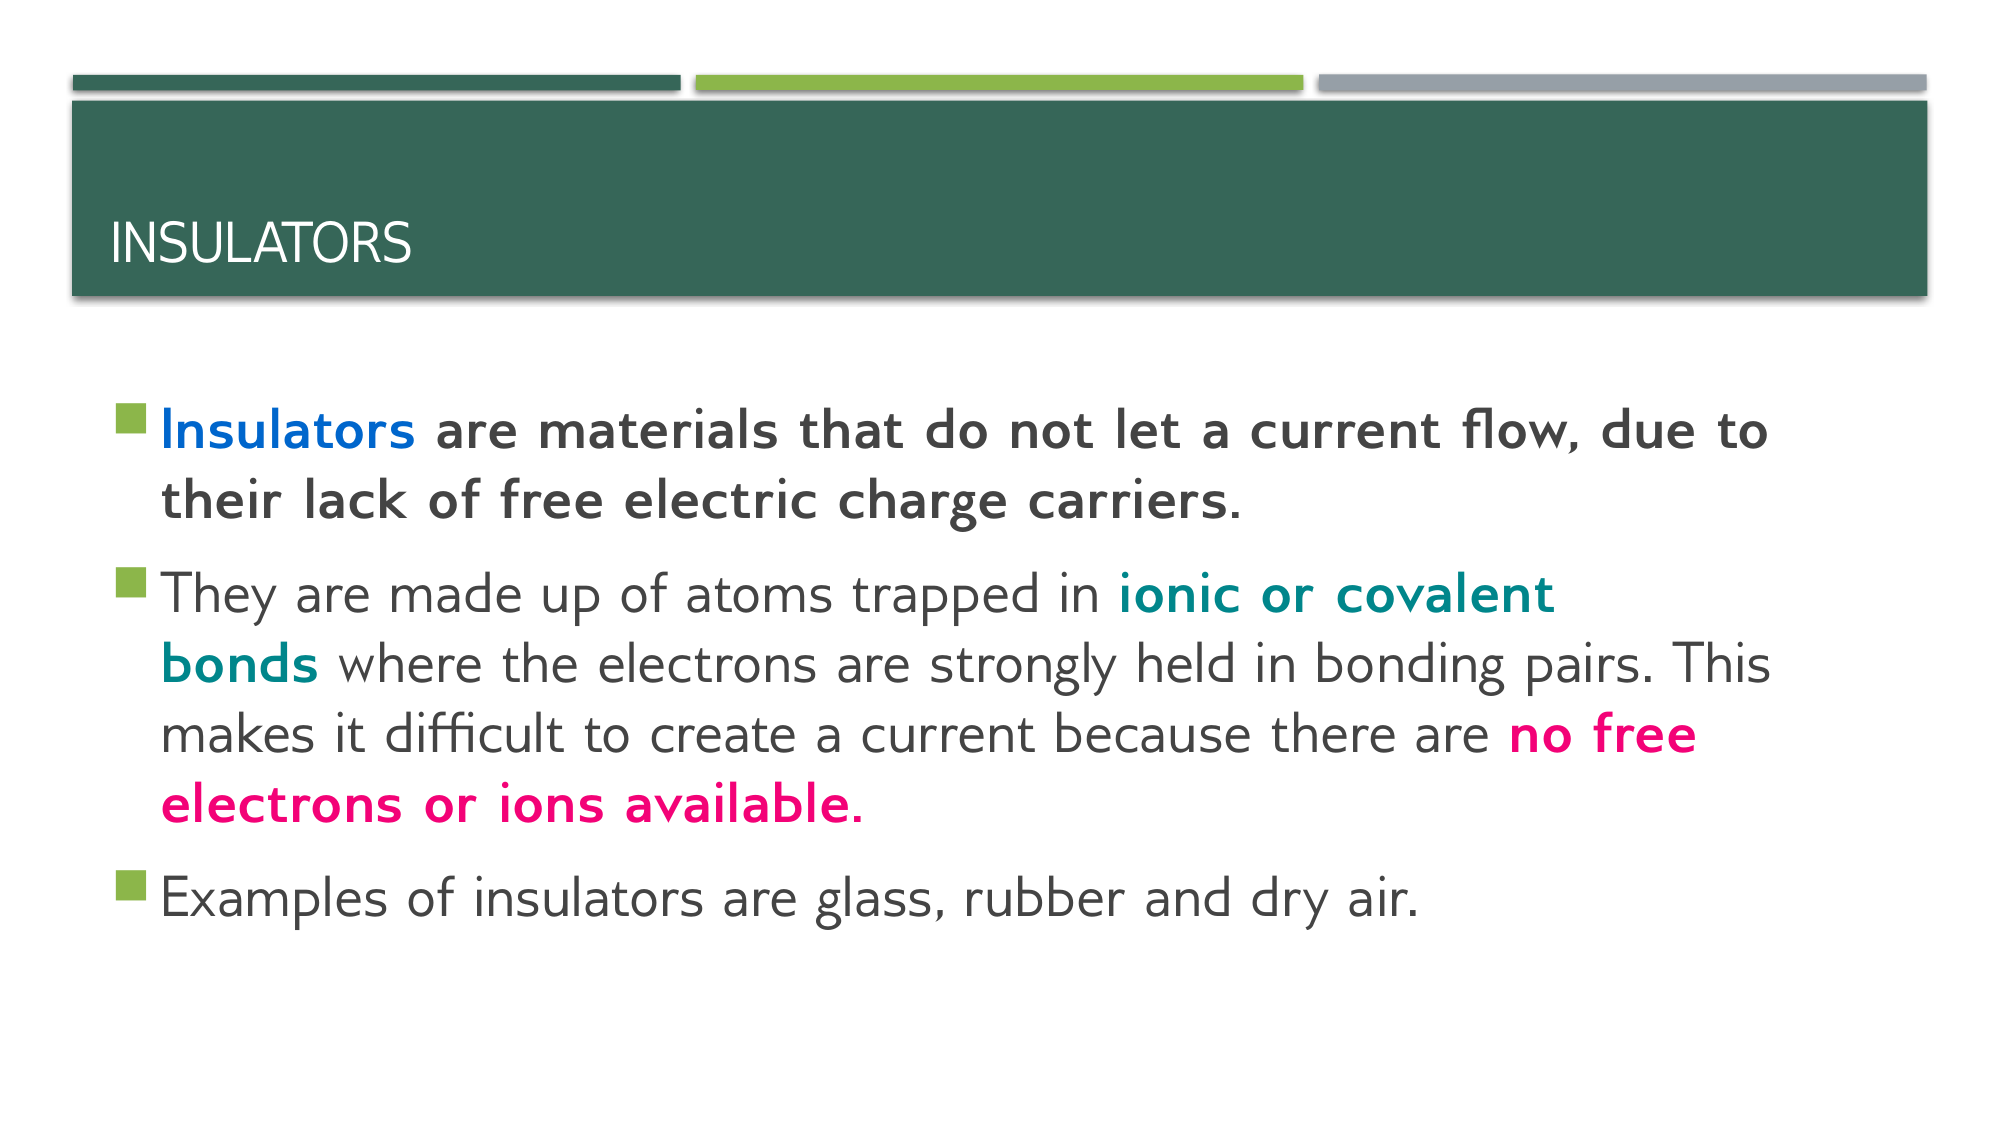

# Insulators
Insulators are materials that do not let a current flow, due to their lack of free electric charge carriers.
They are made up of atoms trapped in ionic or covalent bonds where the electrons are strongly held in bonding pairs. This makes it difficult to create a current because there are no free electrons or ions available.
Examples of insulators are glass, rubber and dry air.